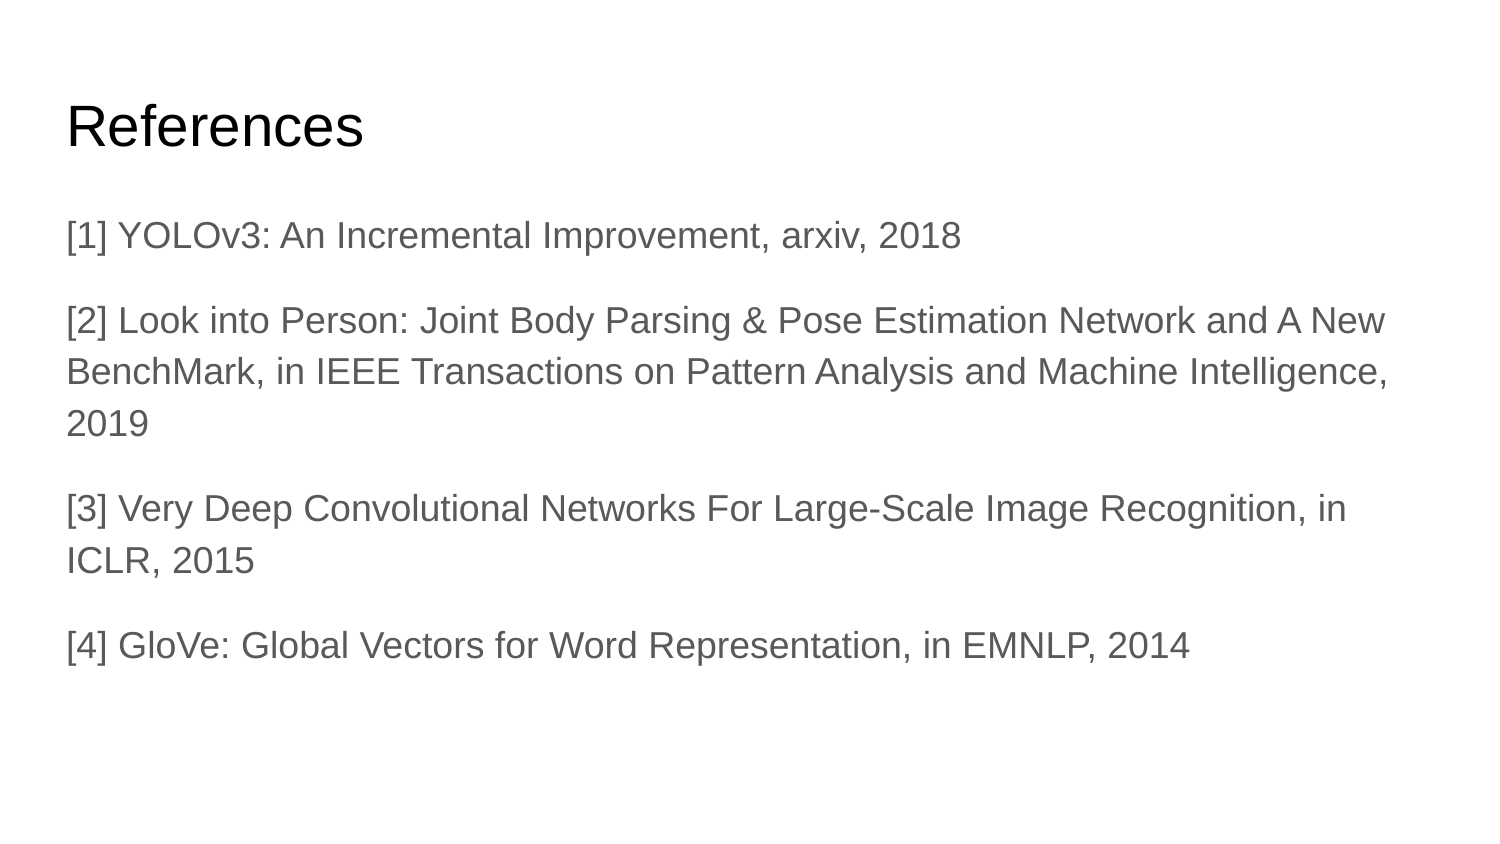

# References
[1] YOLOv3: An Incremental Improvement, arxiv, 2018
[2] Look into Person: Joint Body Parsing & Pose Estimation Network and A New BenchMark, in IEEE Transactions on Pattern Analysis and Machine Intelligence, 2019
[3] Very Deep Convolutional Networks For Large-Scale Image Recognition, in ICLR, 2015
[4] GloVe: Global Vectors for Word Representation, in EMNLP, 2014